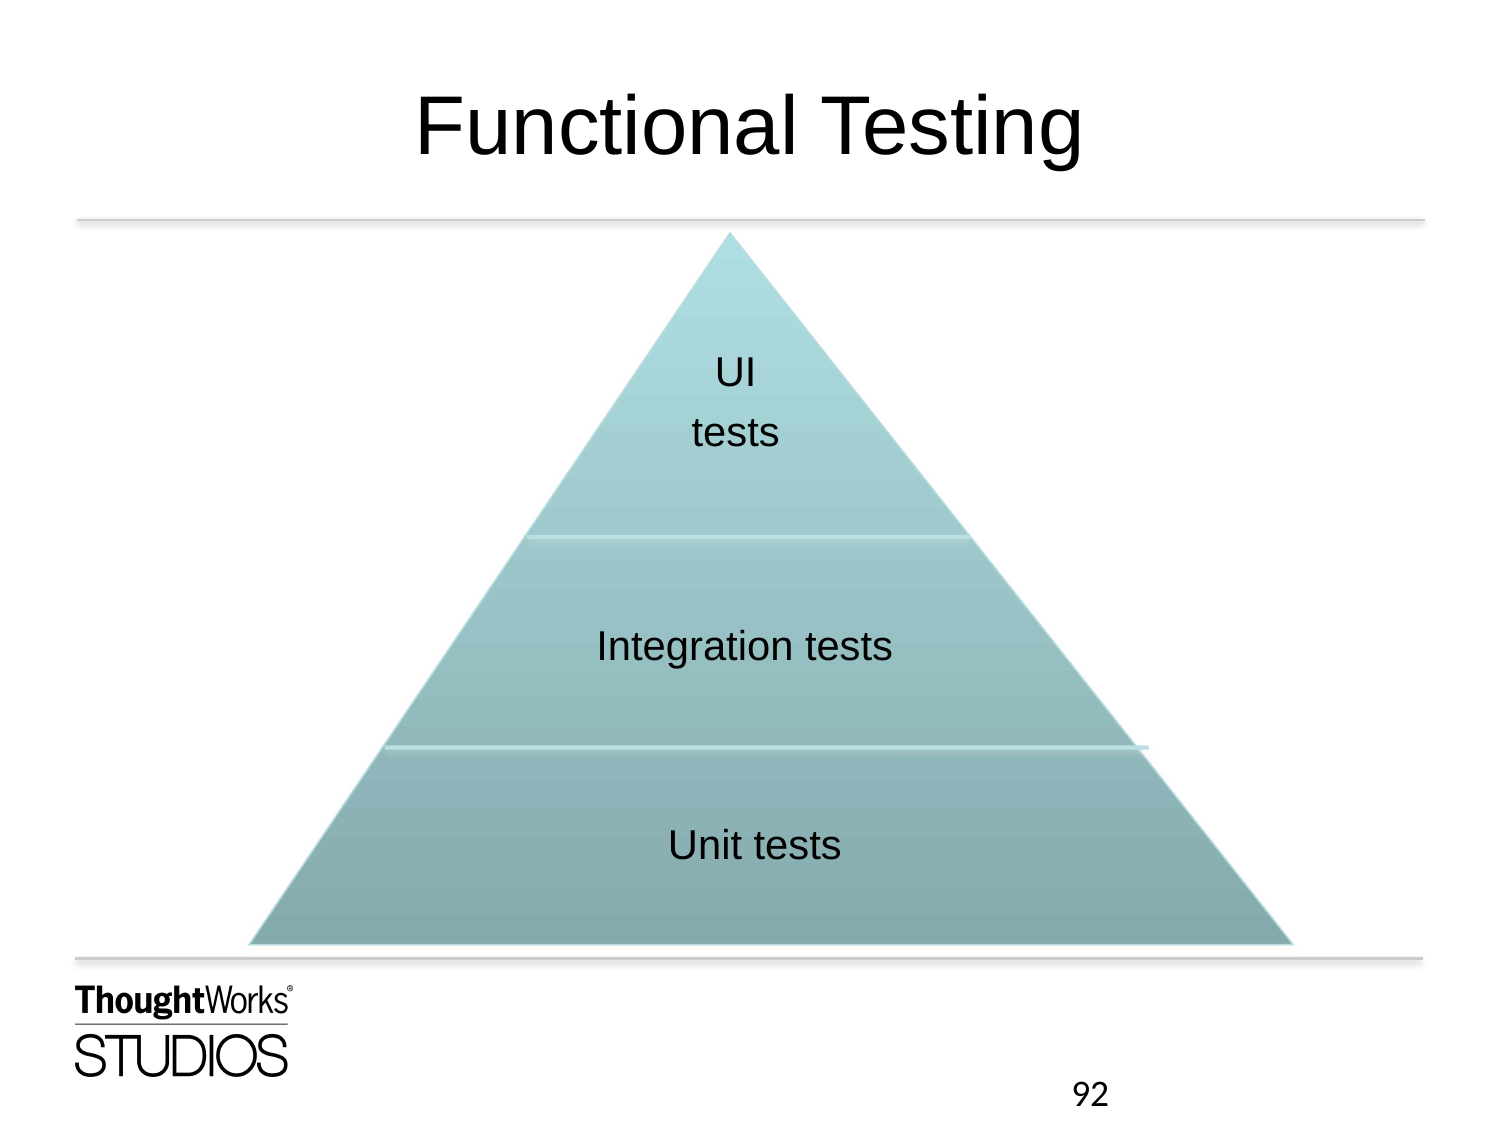

# Functional Testing

UI
tests

Integration tests

Unit tests
92